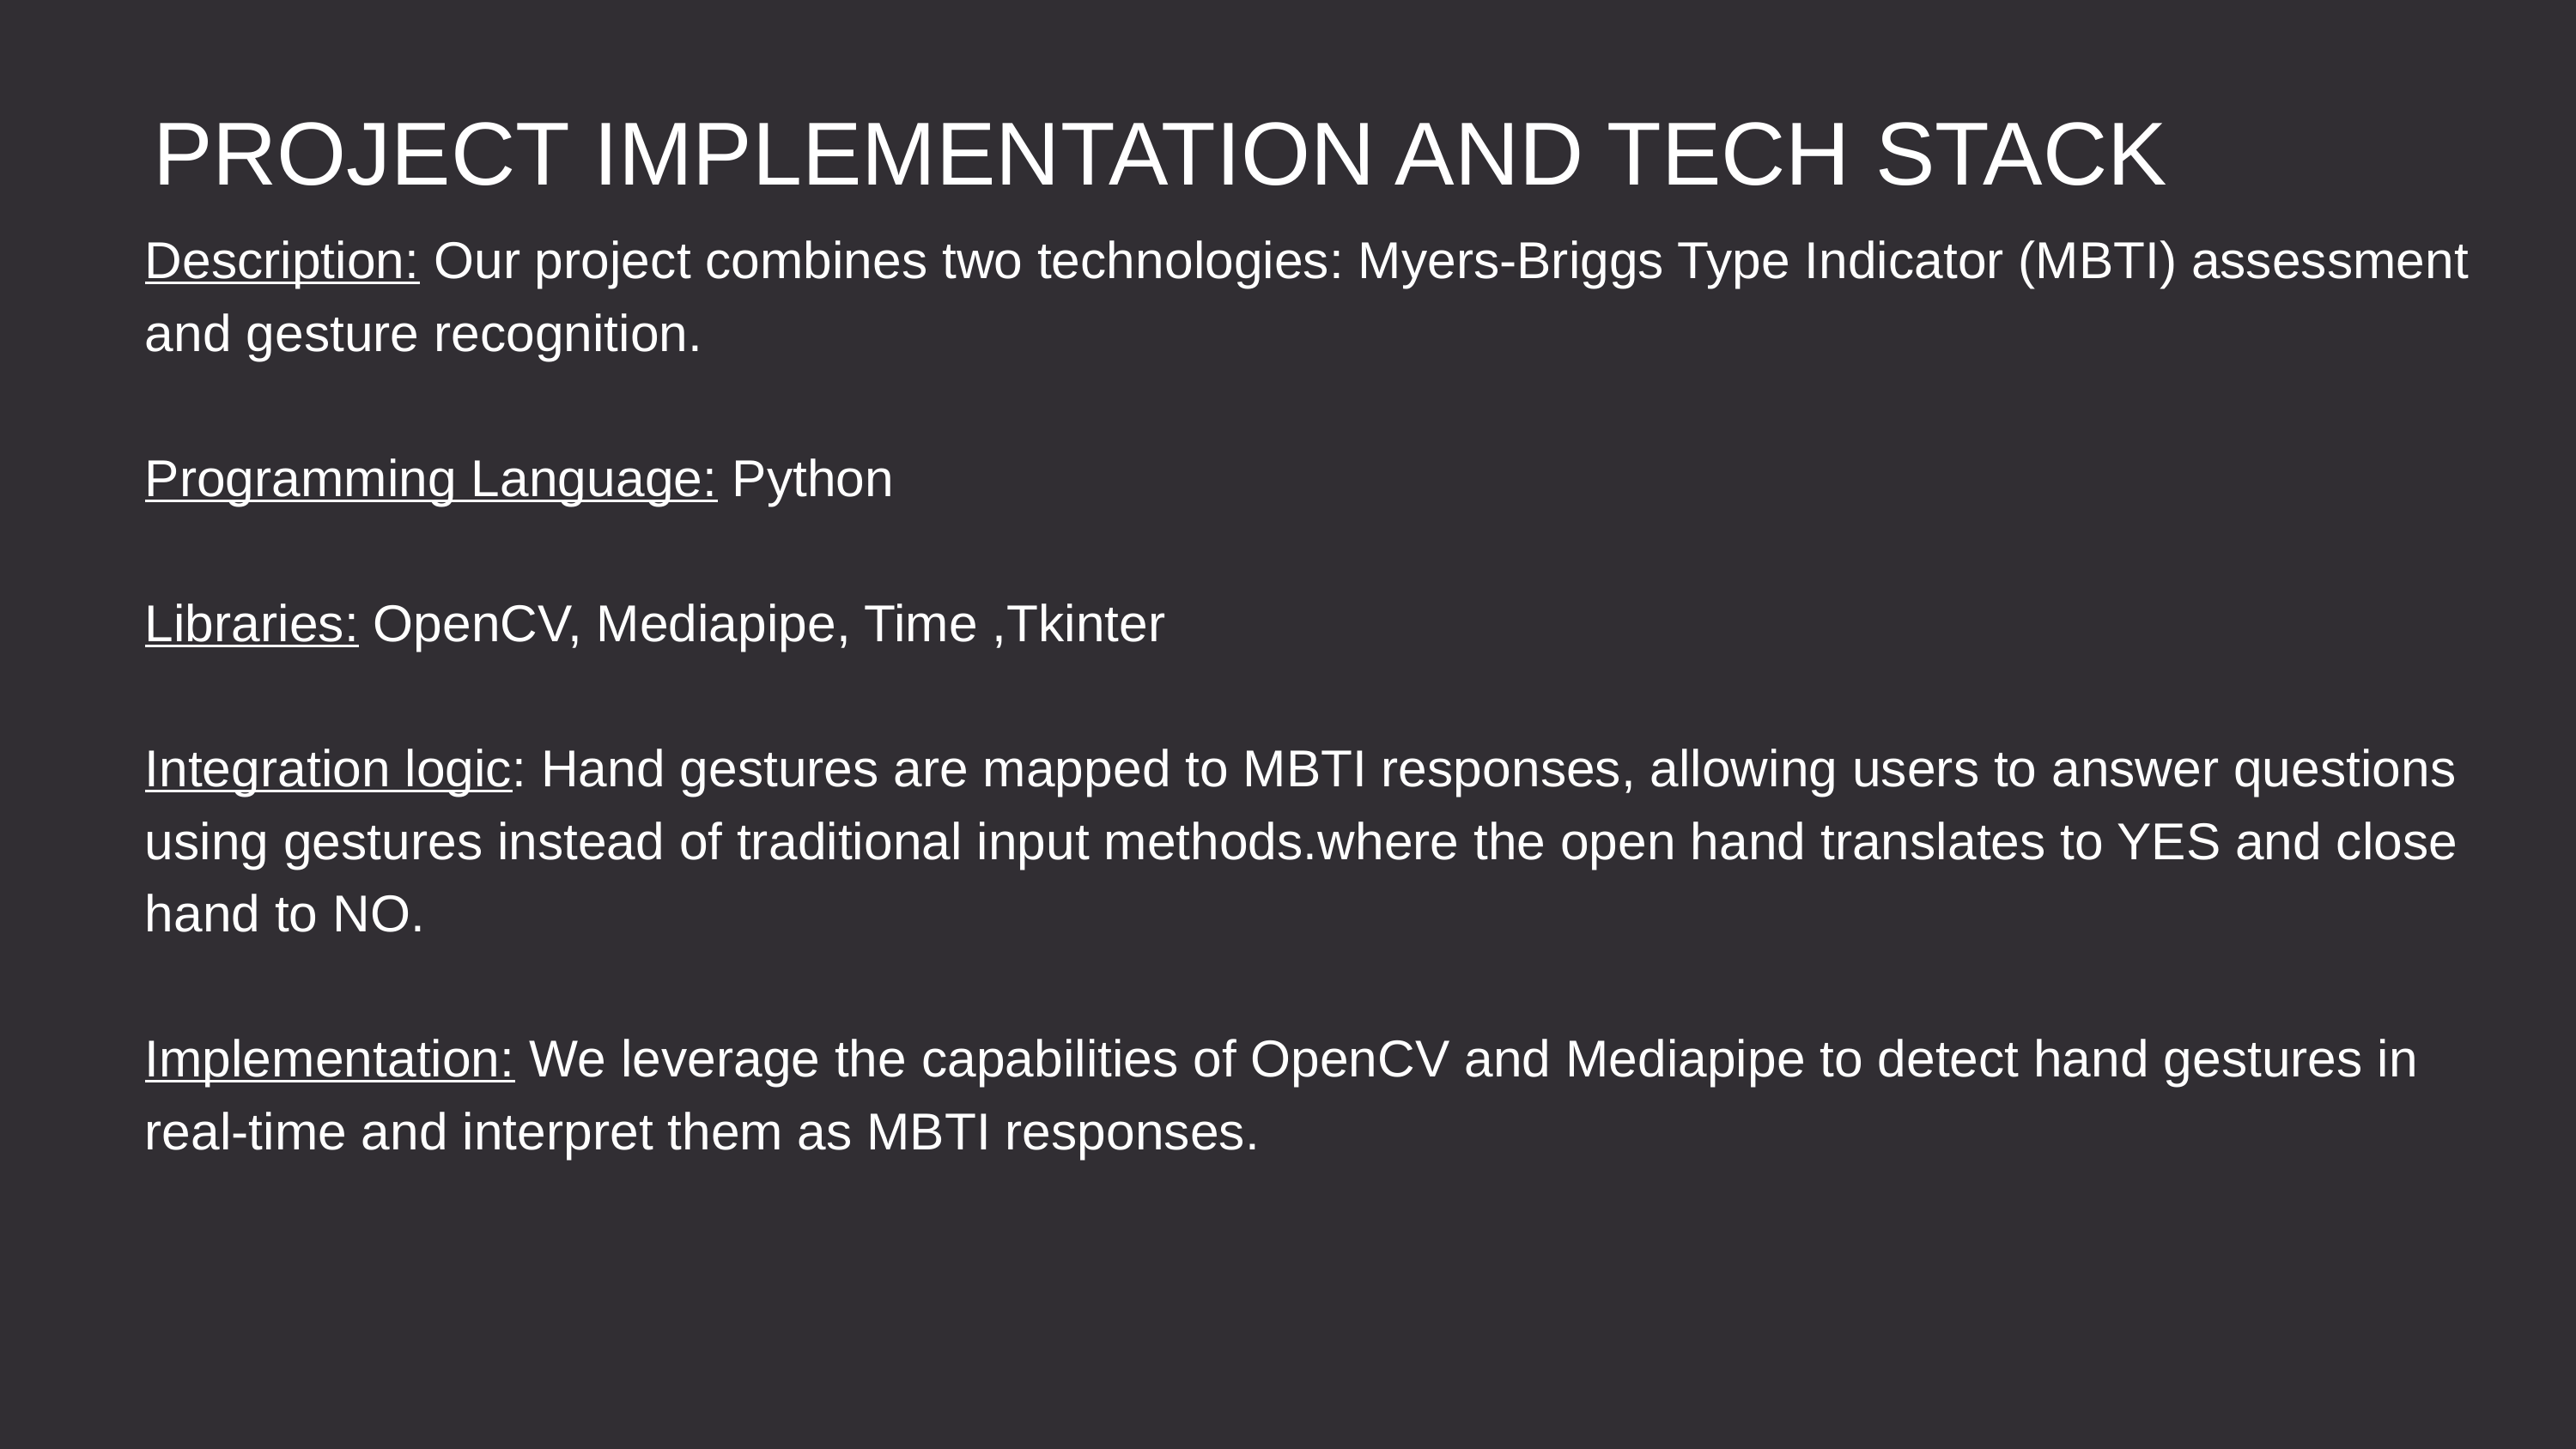

PROJECT IMPLEMENTATION AND TECH STACK
Description: Our project combines two technologies: Myers-Briggs Type Indicator (MBTI) assessment and gesture recognition.

Programming Language: Python

Libraries: OpenCV, Mediapipe, Time ,Tkinter

Integration logic: Hand gestures are mapped to MBTI responses, allowing users to answer questions using gestures instead of traditional input methods.where the open hand translates to YES and close hand to NO.

Implementation: We leverage the capabilities of OpenCV and Mediapipe to detect hand gestures in real-time and interpret them as MBTI responses.